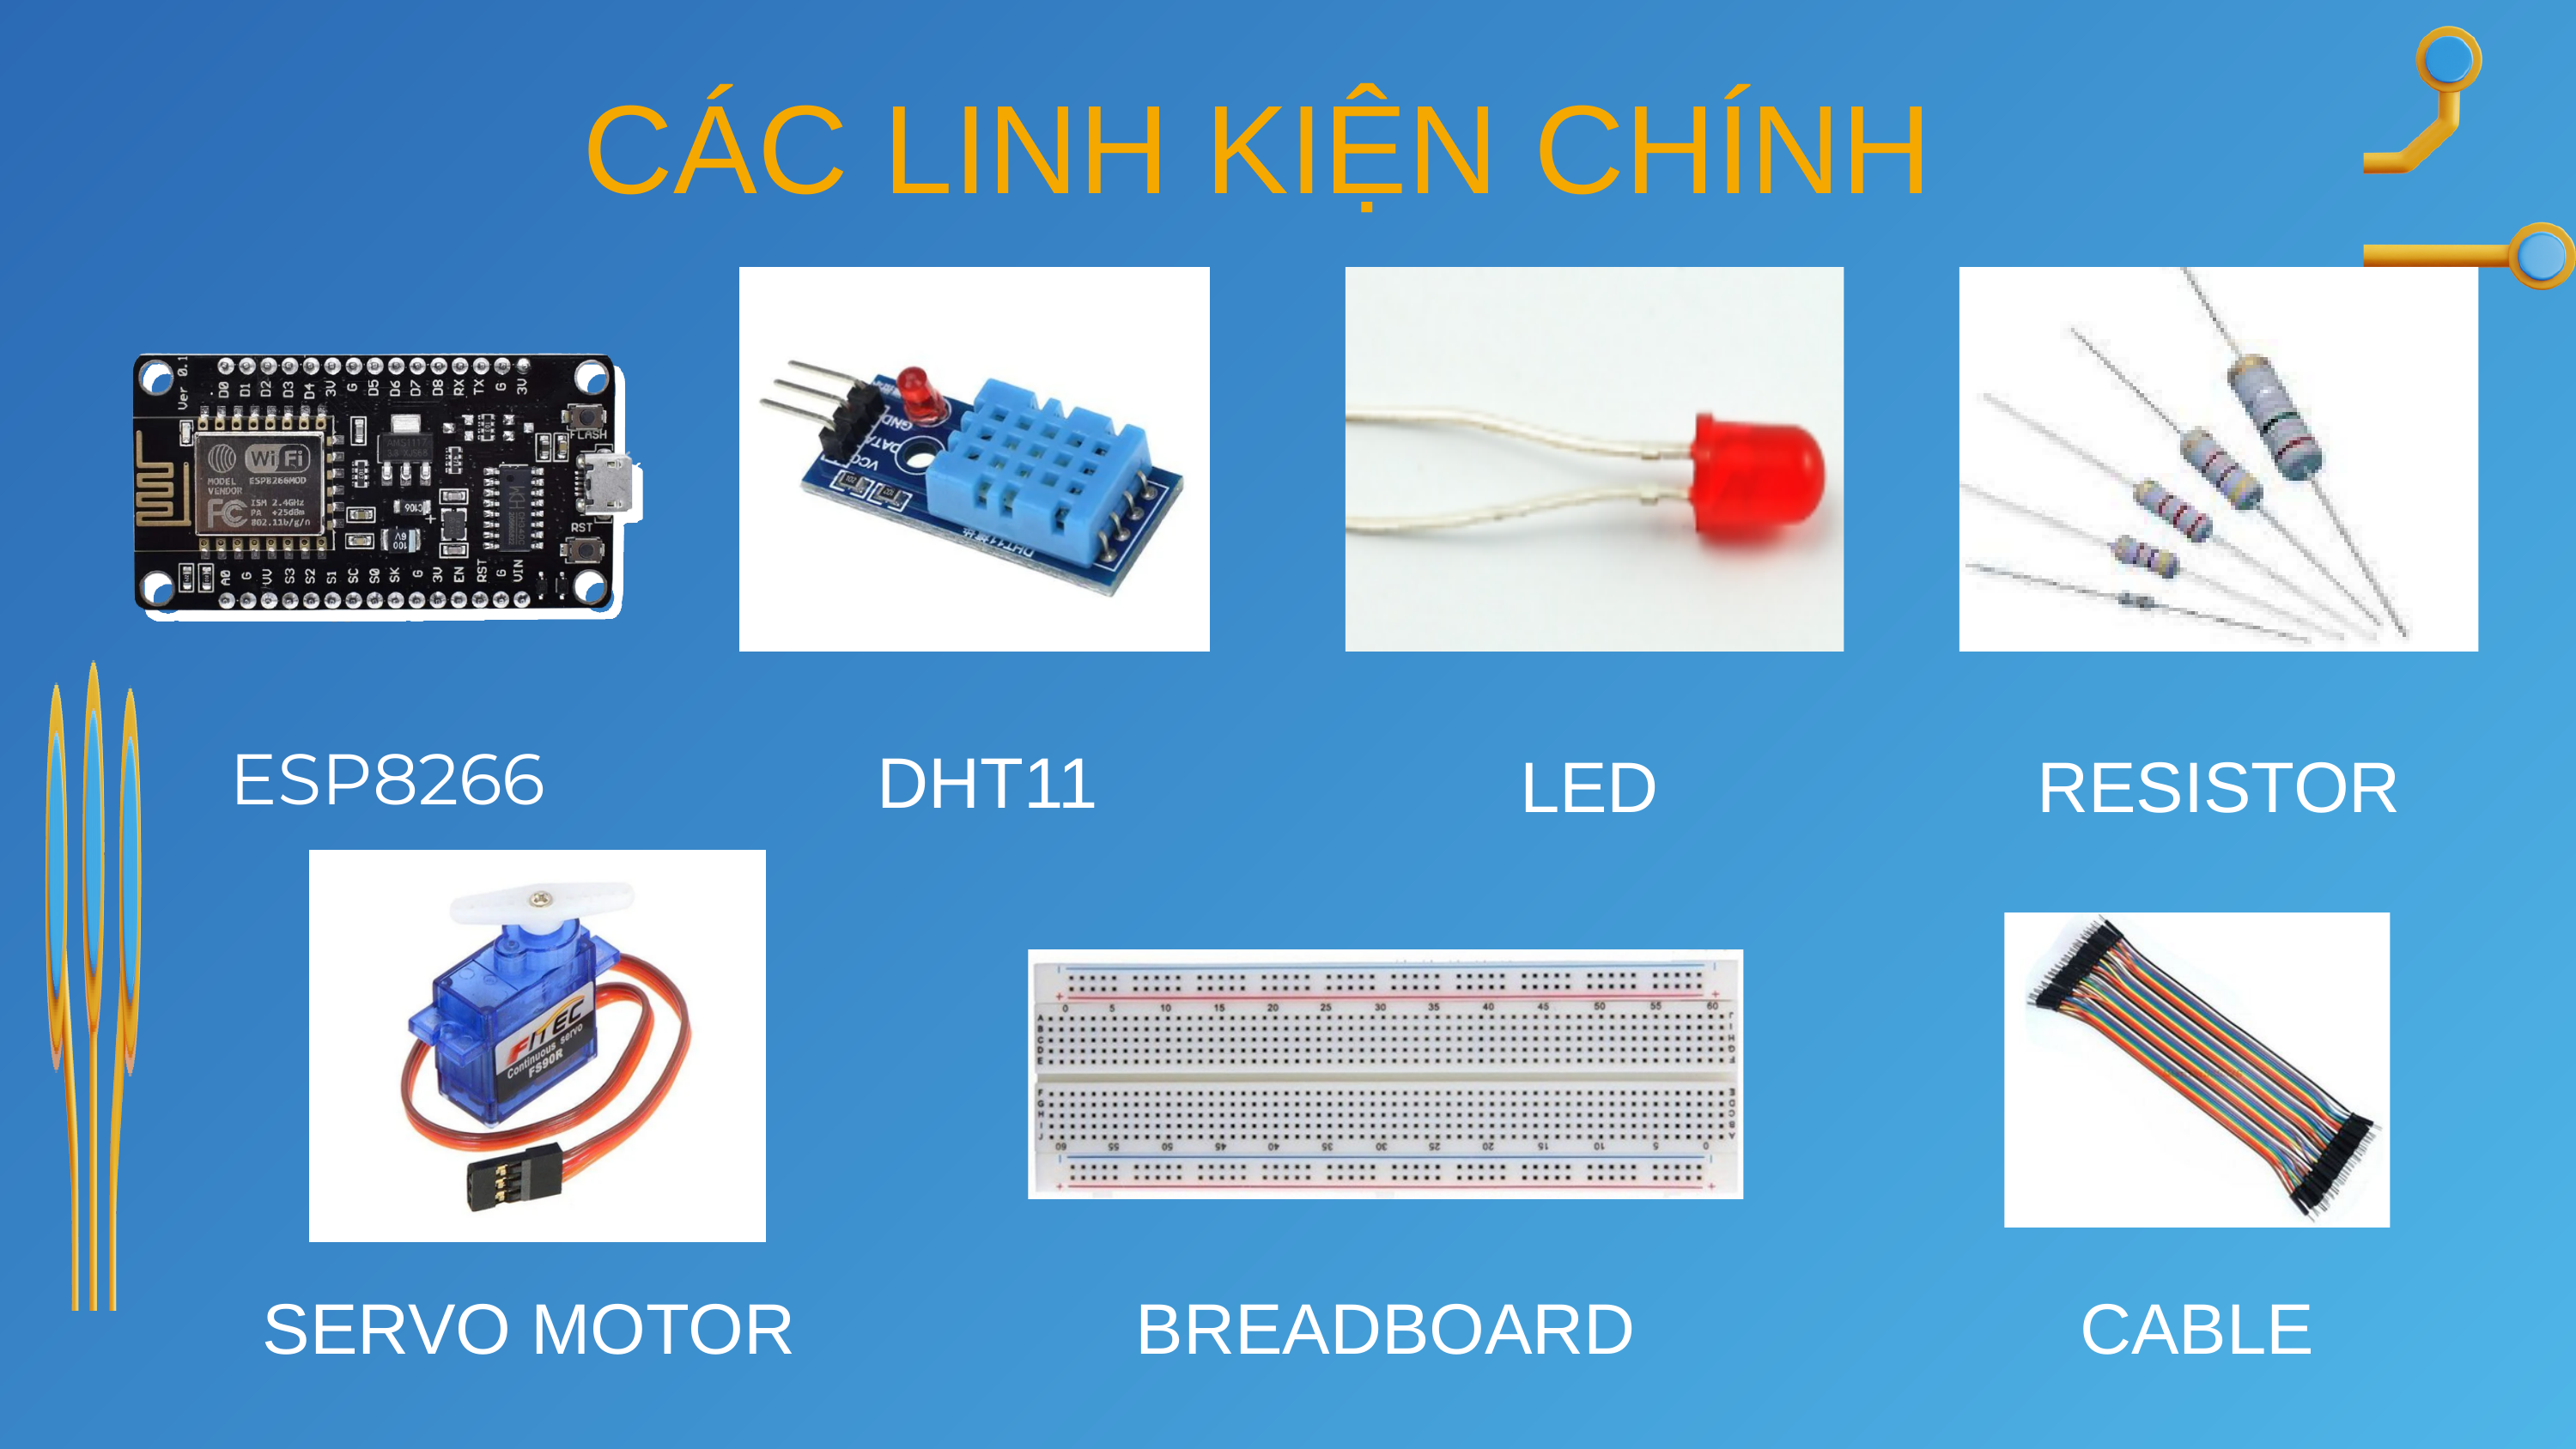

CÁC LINH KIỆN CHÍNH

ESP8266
DHT11
LED
RESISTOR

SERVO MOTOR
BREADBOARD
CABLE